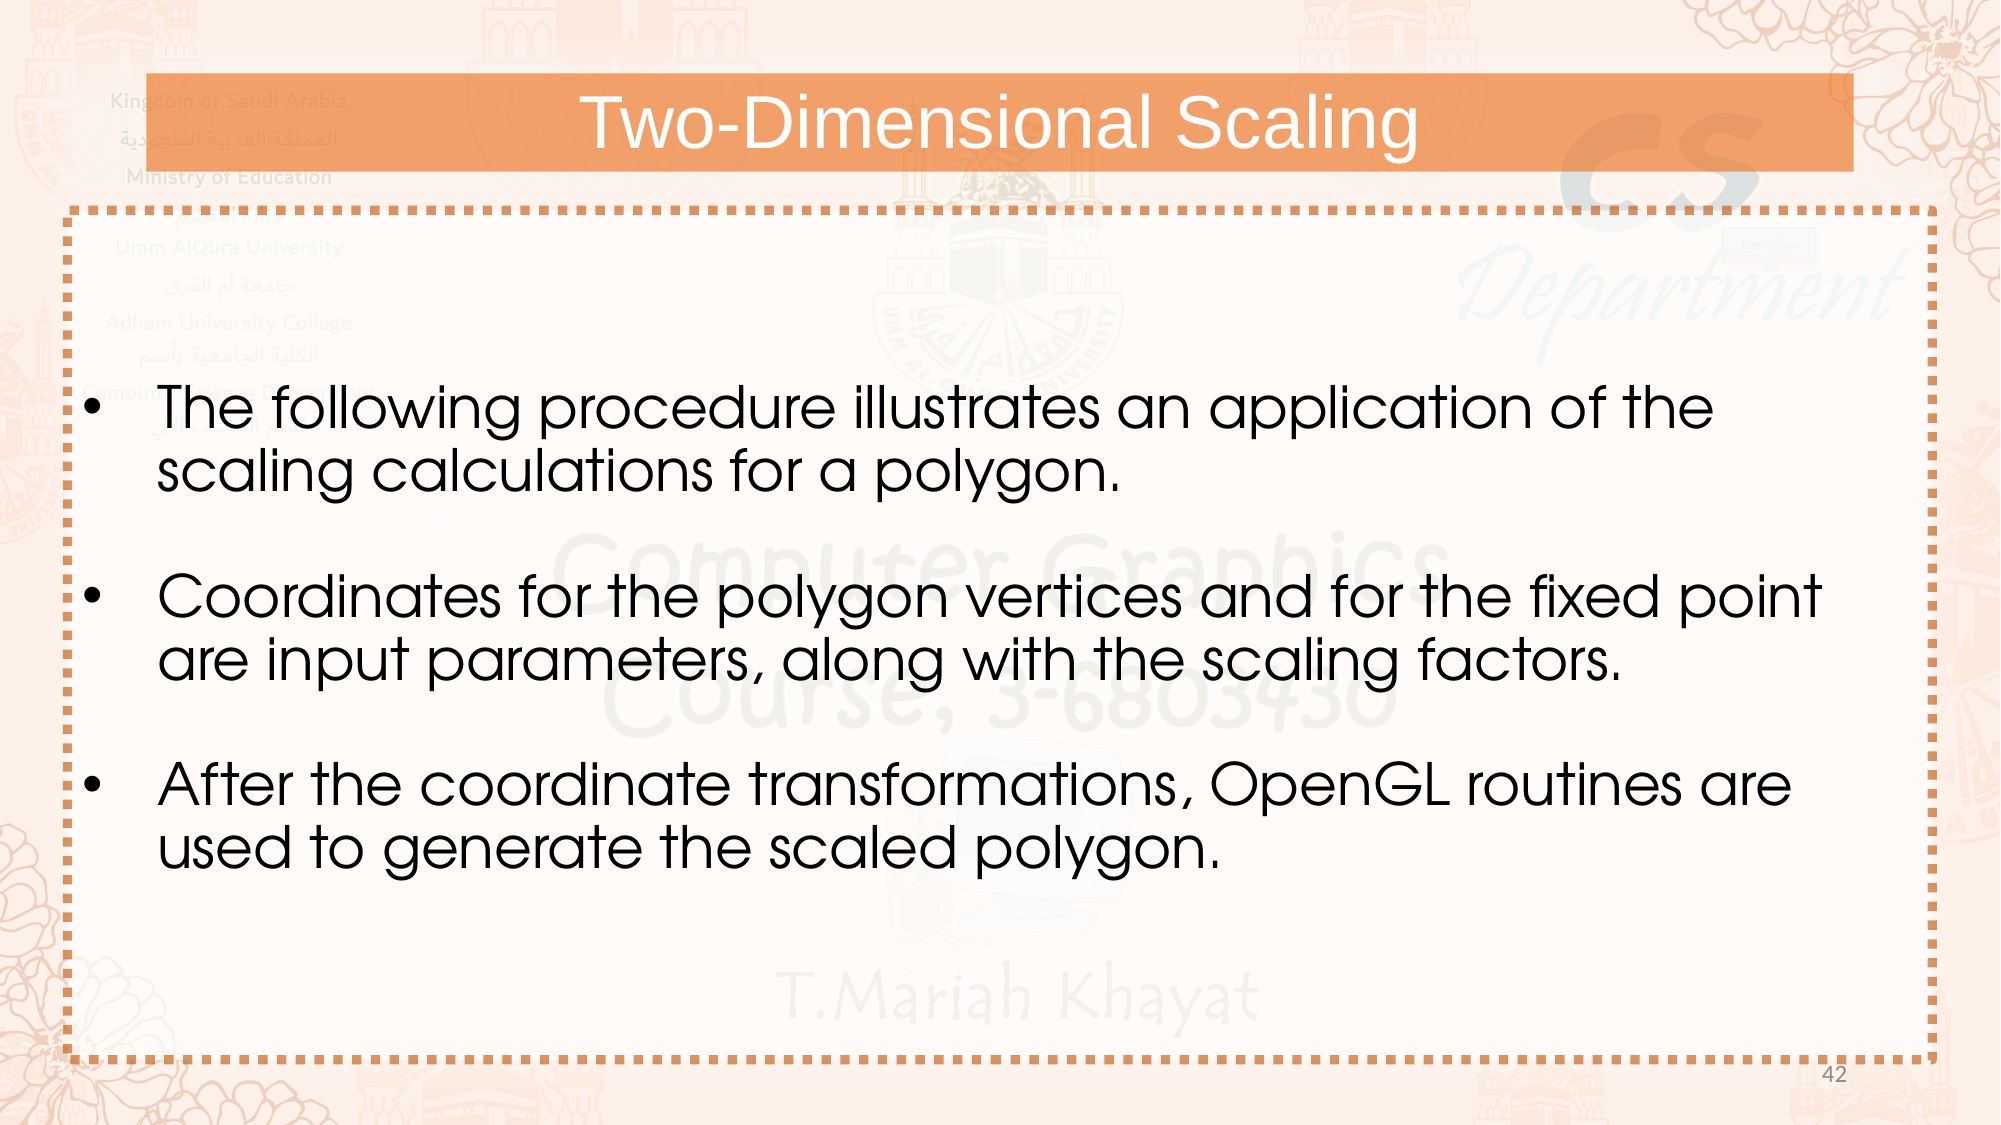

Two-Dimensional Scaling
The following procedure illustrates an application of the scaling calculations for a polygon.

Coordinates for the polygon vertices and for the fixed point are input parameters, along with the scaling factors.

After the coordinate transformations, OpenGL routines are used to generate the scaled polygon.

42